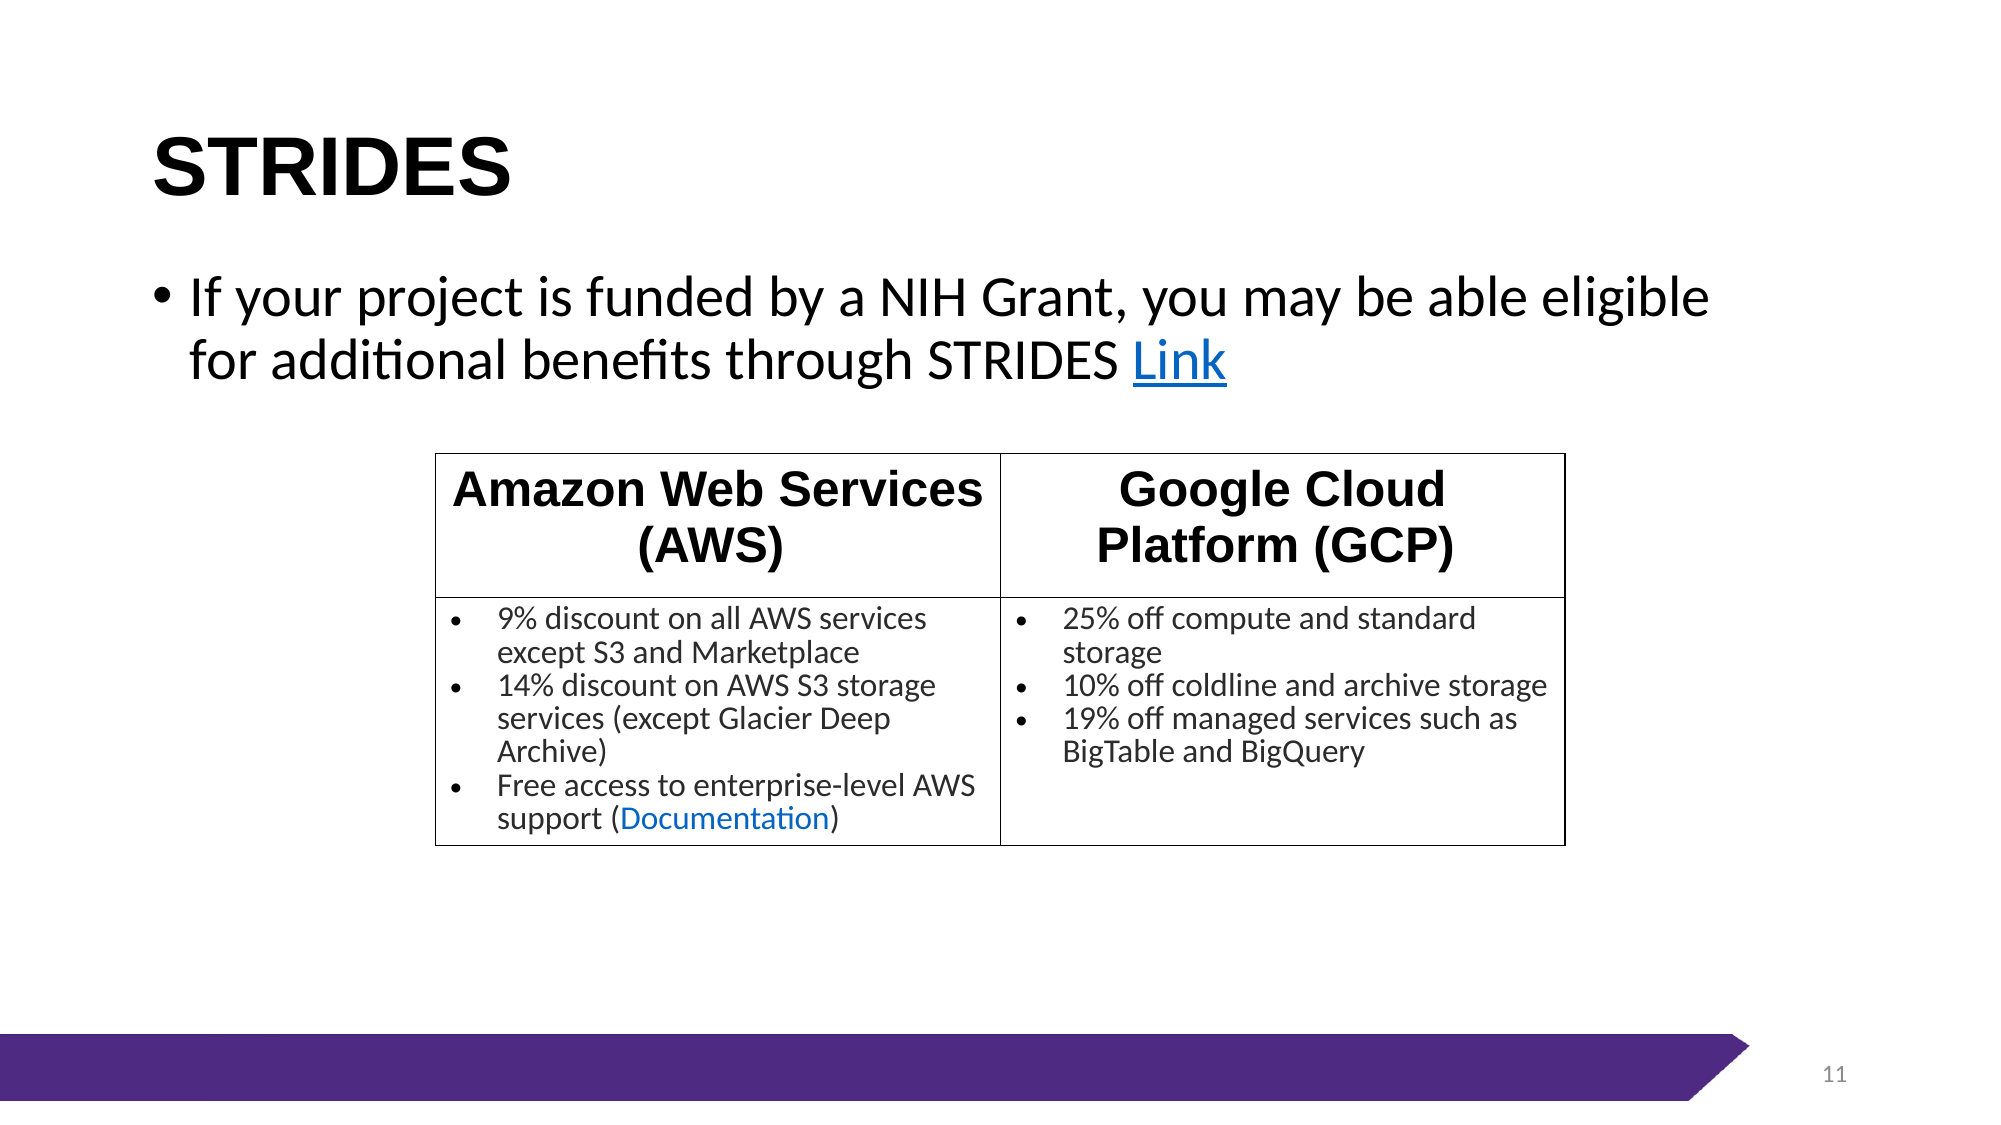

# STRIDES
If your project is funded by a NIH Grant, you may be able eligible for additional benefits through STRIDES Link

| Amazon Web Services (AWS) | Google Cloud Platform (GCP) |
| --- | --- |
| 9% discount on all AWS services except S3 and Marketplace 14% discount on AWS S3 storage services (except Glacier Deep Archive) Free access to enterprise-level AWS support (Documentation) | 25% off compute and standard storage 10% off coldline and archive storage 19% off managed services such as BigTable and BigQuery |
11